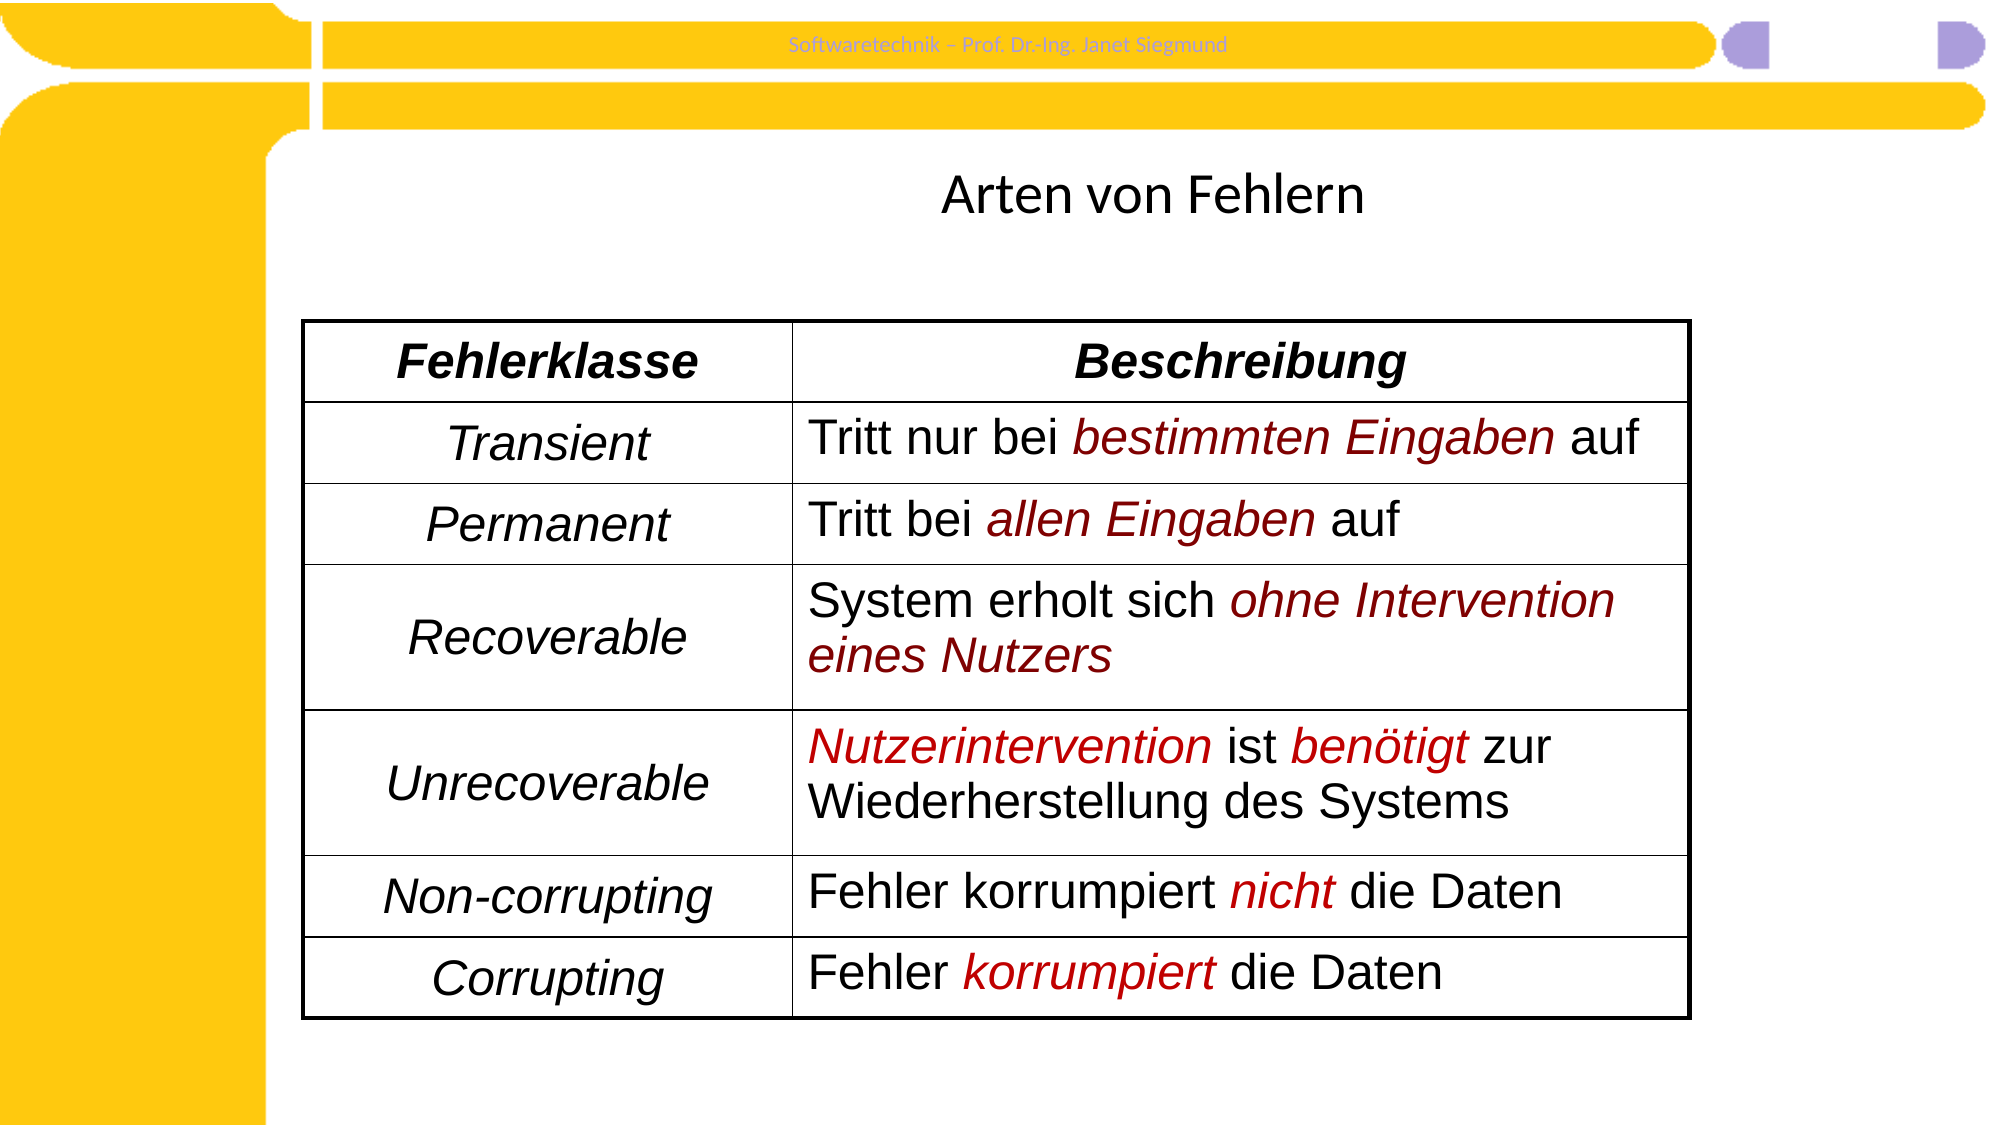

# Arten von Fehlern
| Fehlerklasse | Beschreibung |
| --- | --- |
| Transient | Tritt nur bei bestimmten Eingaben auf |
| Permanent | Tritt bei allen Eingaben auf |
| Recoverable | System erholt sich ohne Intervention eines Nutzers |
| Unrecoverable | Nutzerintervention ist benötigt zur Wiederherstellung des Systems |
| Non-corrupting | Fehler korrumpiert nicht die Daten |
| Corrupting | Fehler korrumpiert die Daten |